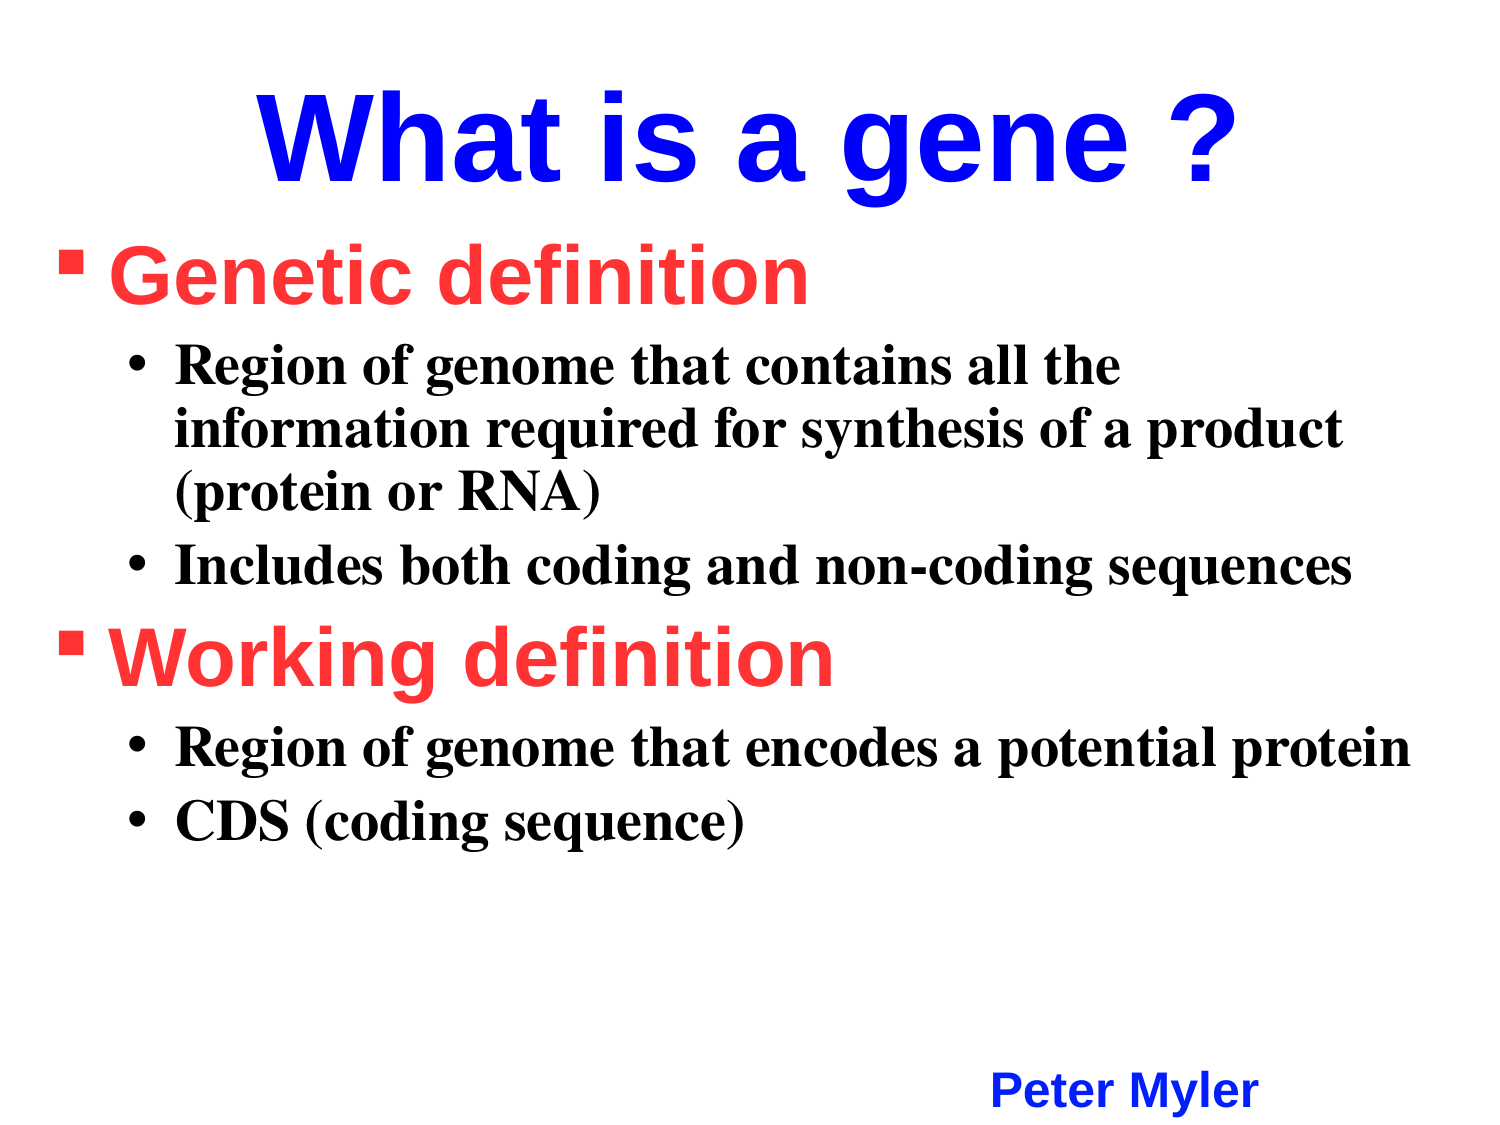

What is a gene ?
Genetic definition
Region of genome that contains all the information required for synthesis of a product (protein or RNA)
Includes both coding and non-coding sequences
Working definition
Region of genome that encodes a potential protein
CDS (coding sequence)
Peter Myler